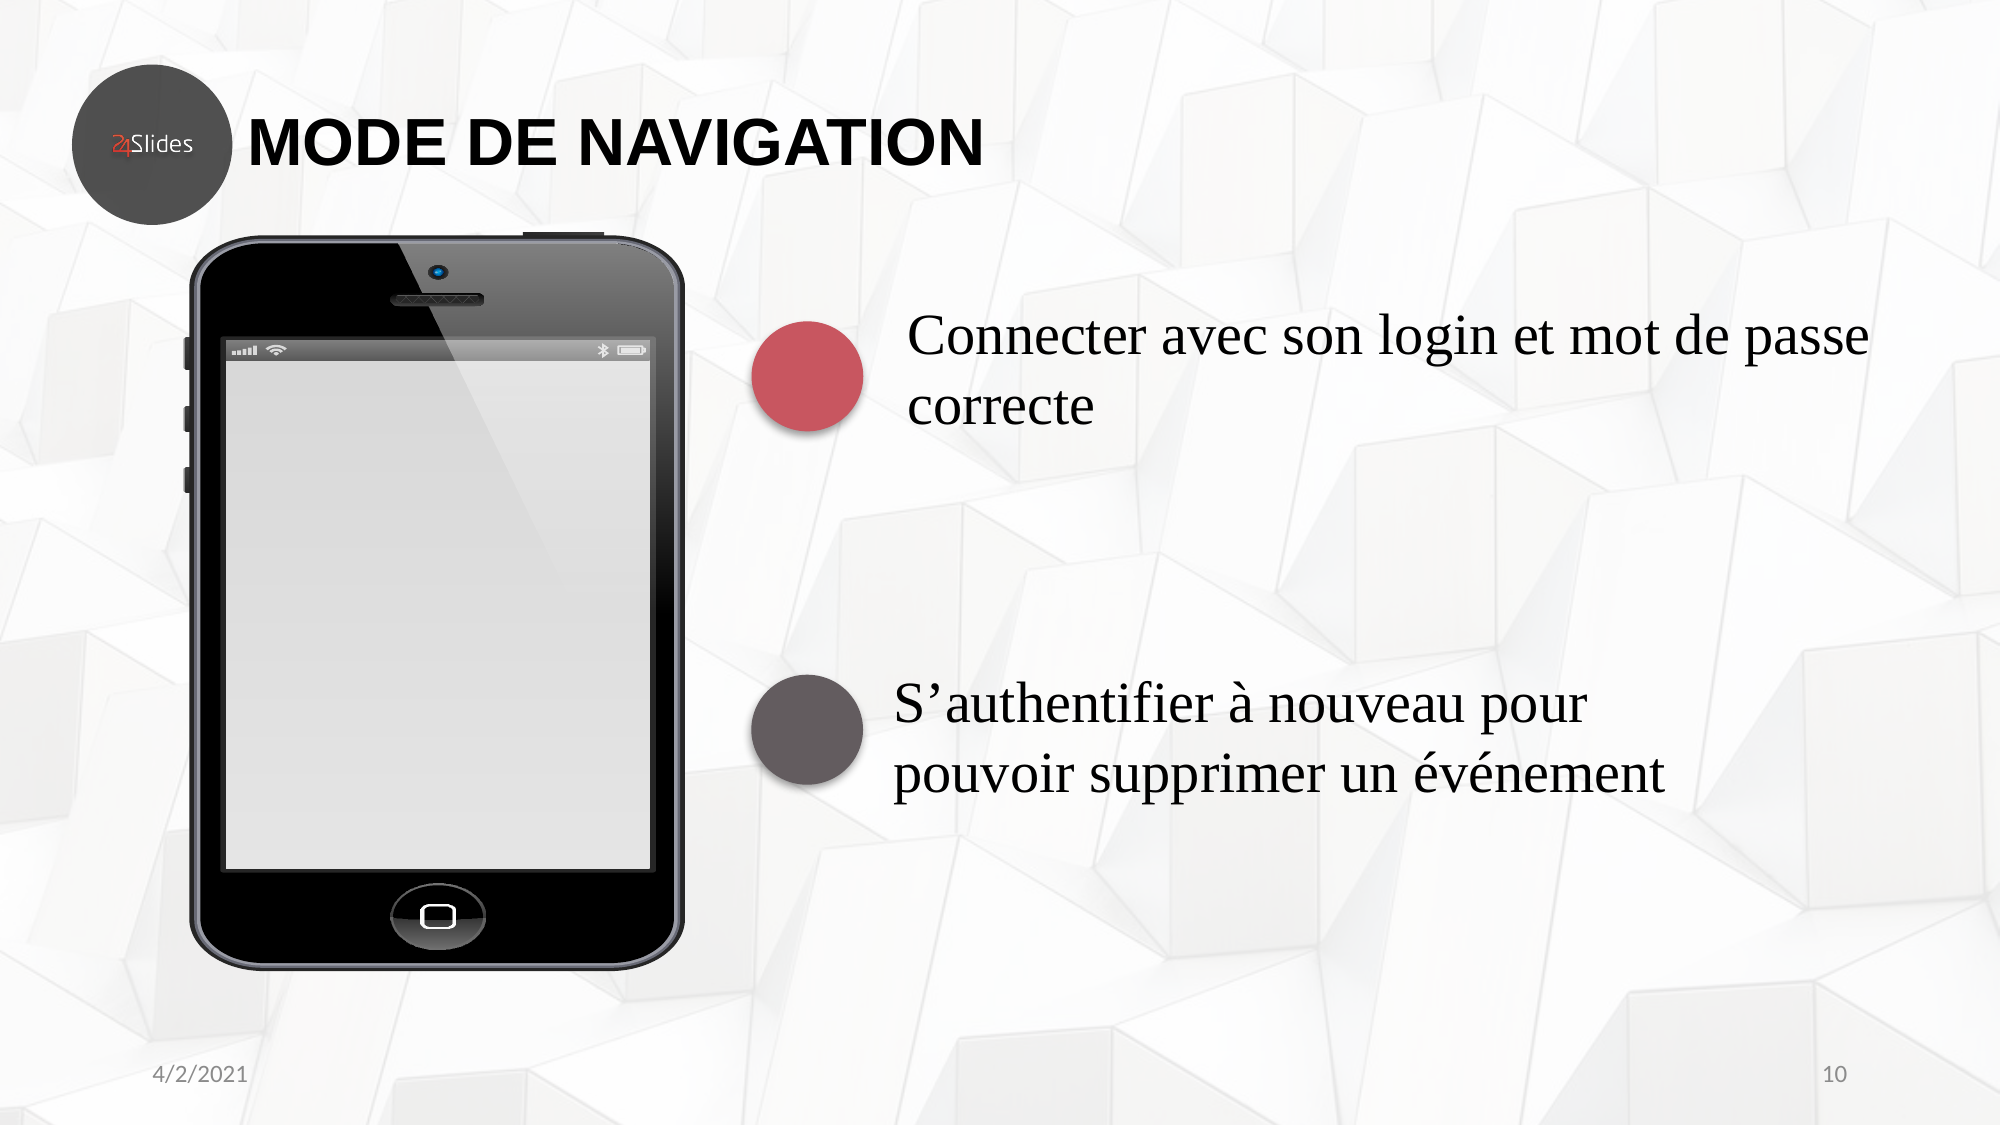

MODE DE NAVIGATION

Connecter avec son login et mot de passe correcte

S’authentifier à nouveau pour pouvoir supprimer un événement

4/2/2021
10